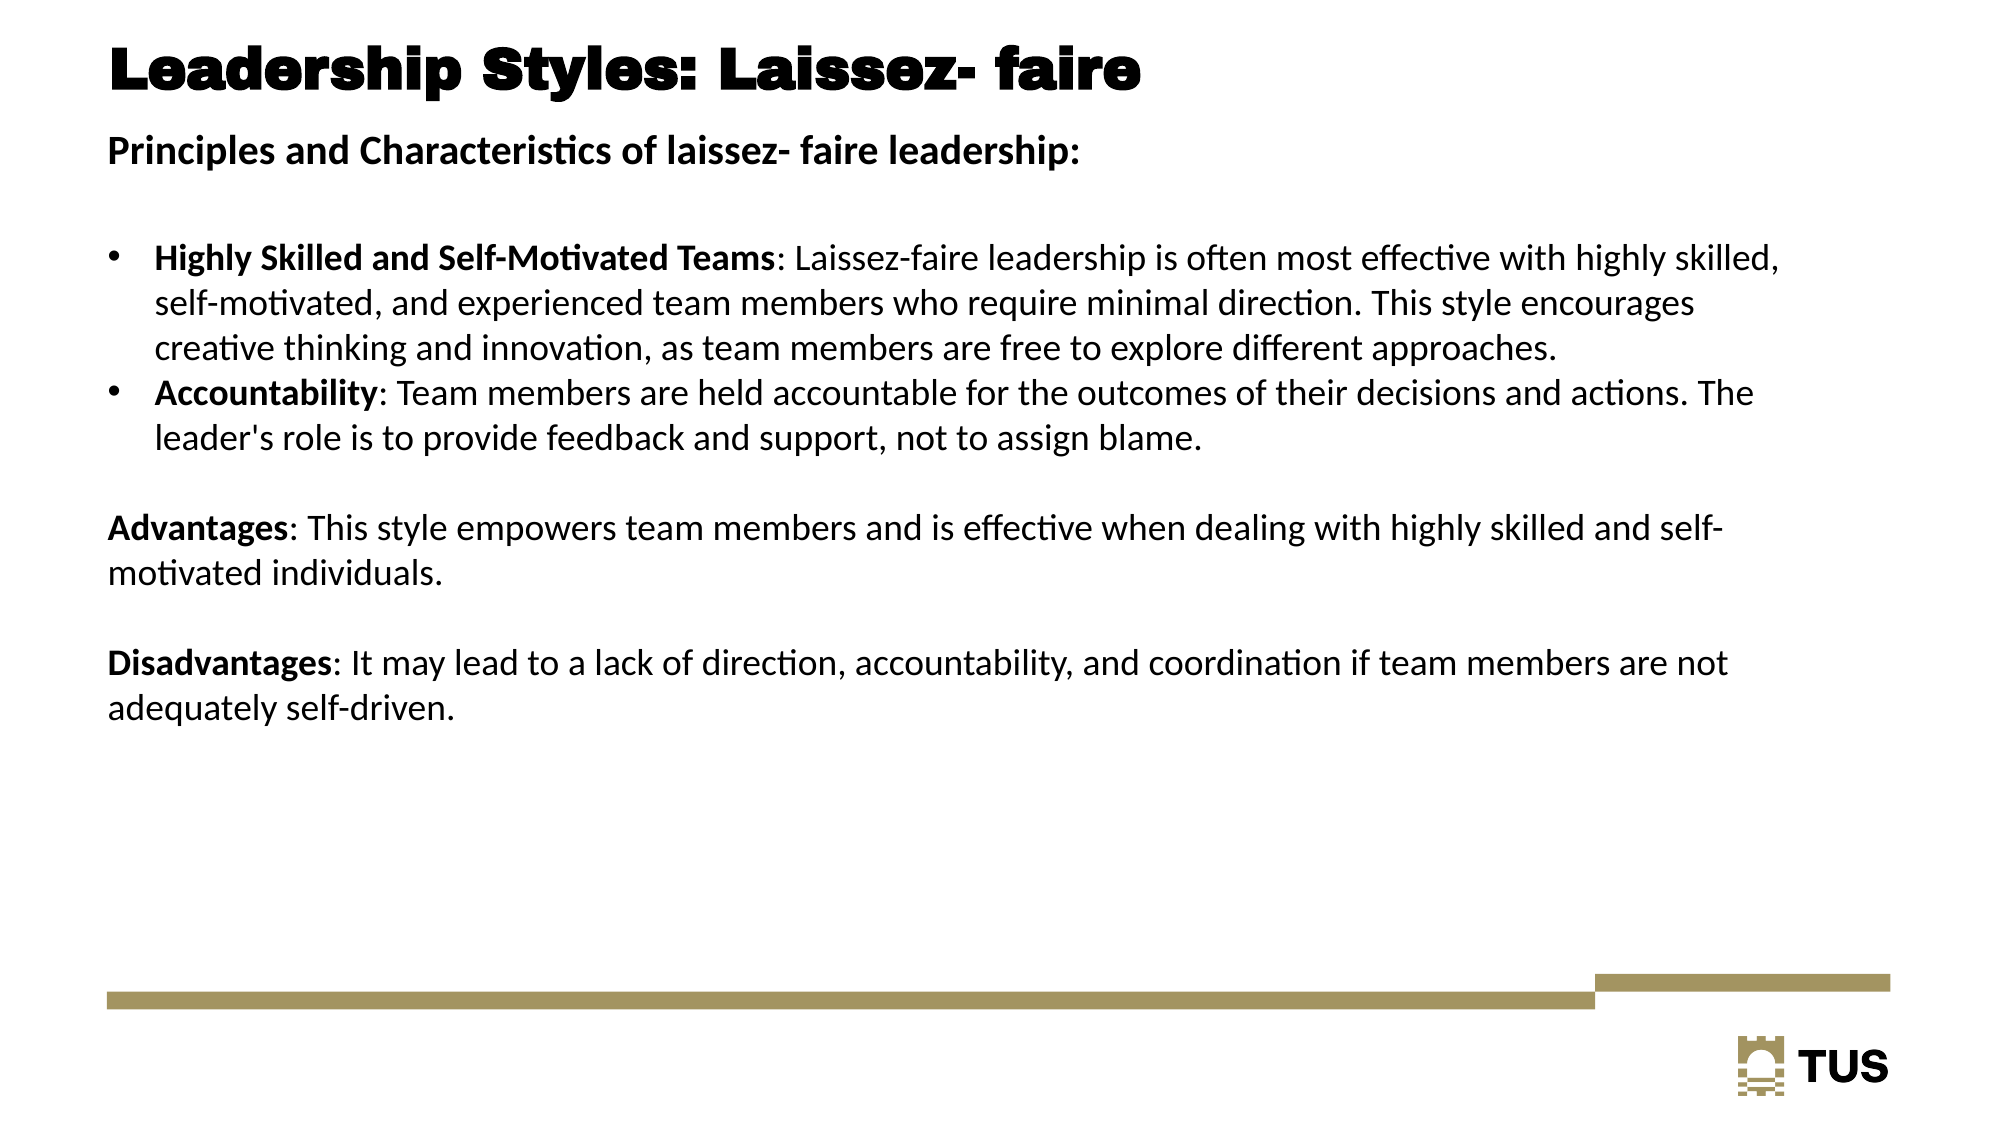

# Leadership Styles: Laissez- faire
Principles and Characteristics of laissez- faire leadership:

Highly Skilled and Self-Motivated Teams: Laissez-faire leadership is often most effective with highly skilled, self-motivated, and experienced team members who require minimal direction. This style encourages creative thinking and innovation, as team members are free to explore different approaches.
Accountability: Team members are held accountable for the outcomes of their decisions and actions. The leader's role is to provide feedback and support, not to assign blame.

Advantages: This style empowers team members and is effective when dealing with highly skilled and self-motivated individuals.

Disadvantages: It may lead to a lack of direction, accountability, and coordination if team members are not adequately self-driven.